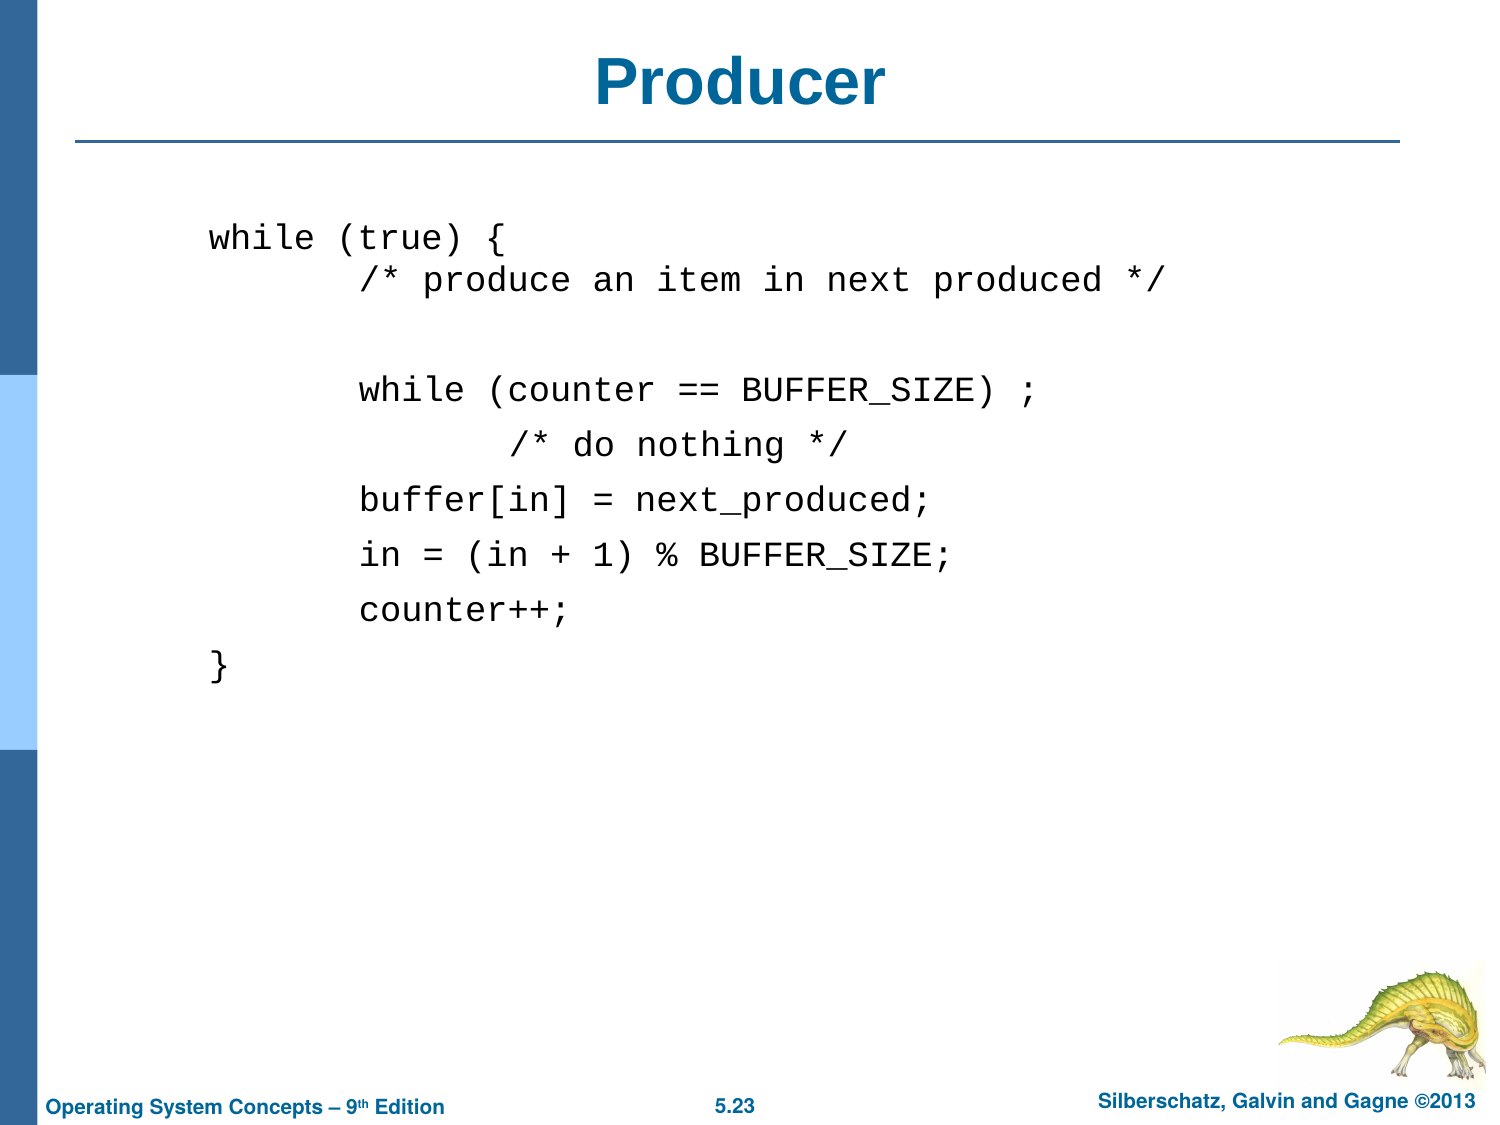

# Producer
while (true) {
	/* produce an item in next produced */

	while (counter == BUFFER_SIZE) ;
		/* do nothing */
	buffer[in] = next_produced;
	in = (in + 1) % BUFFER_SIZE;
	counter++;
}